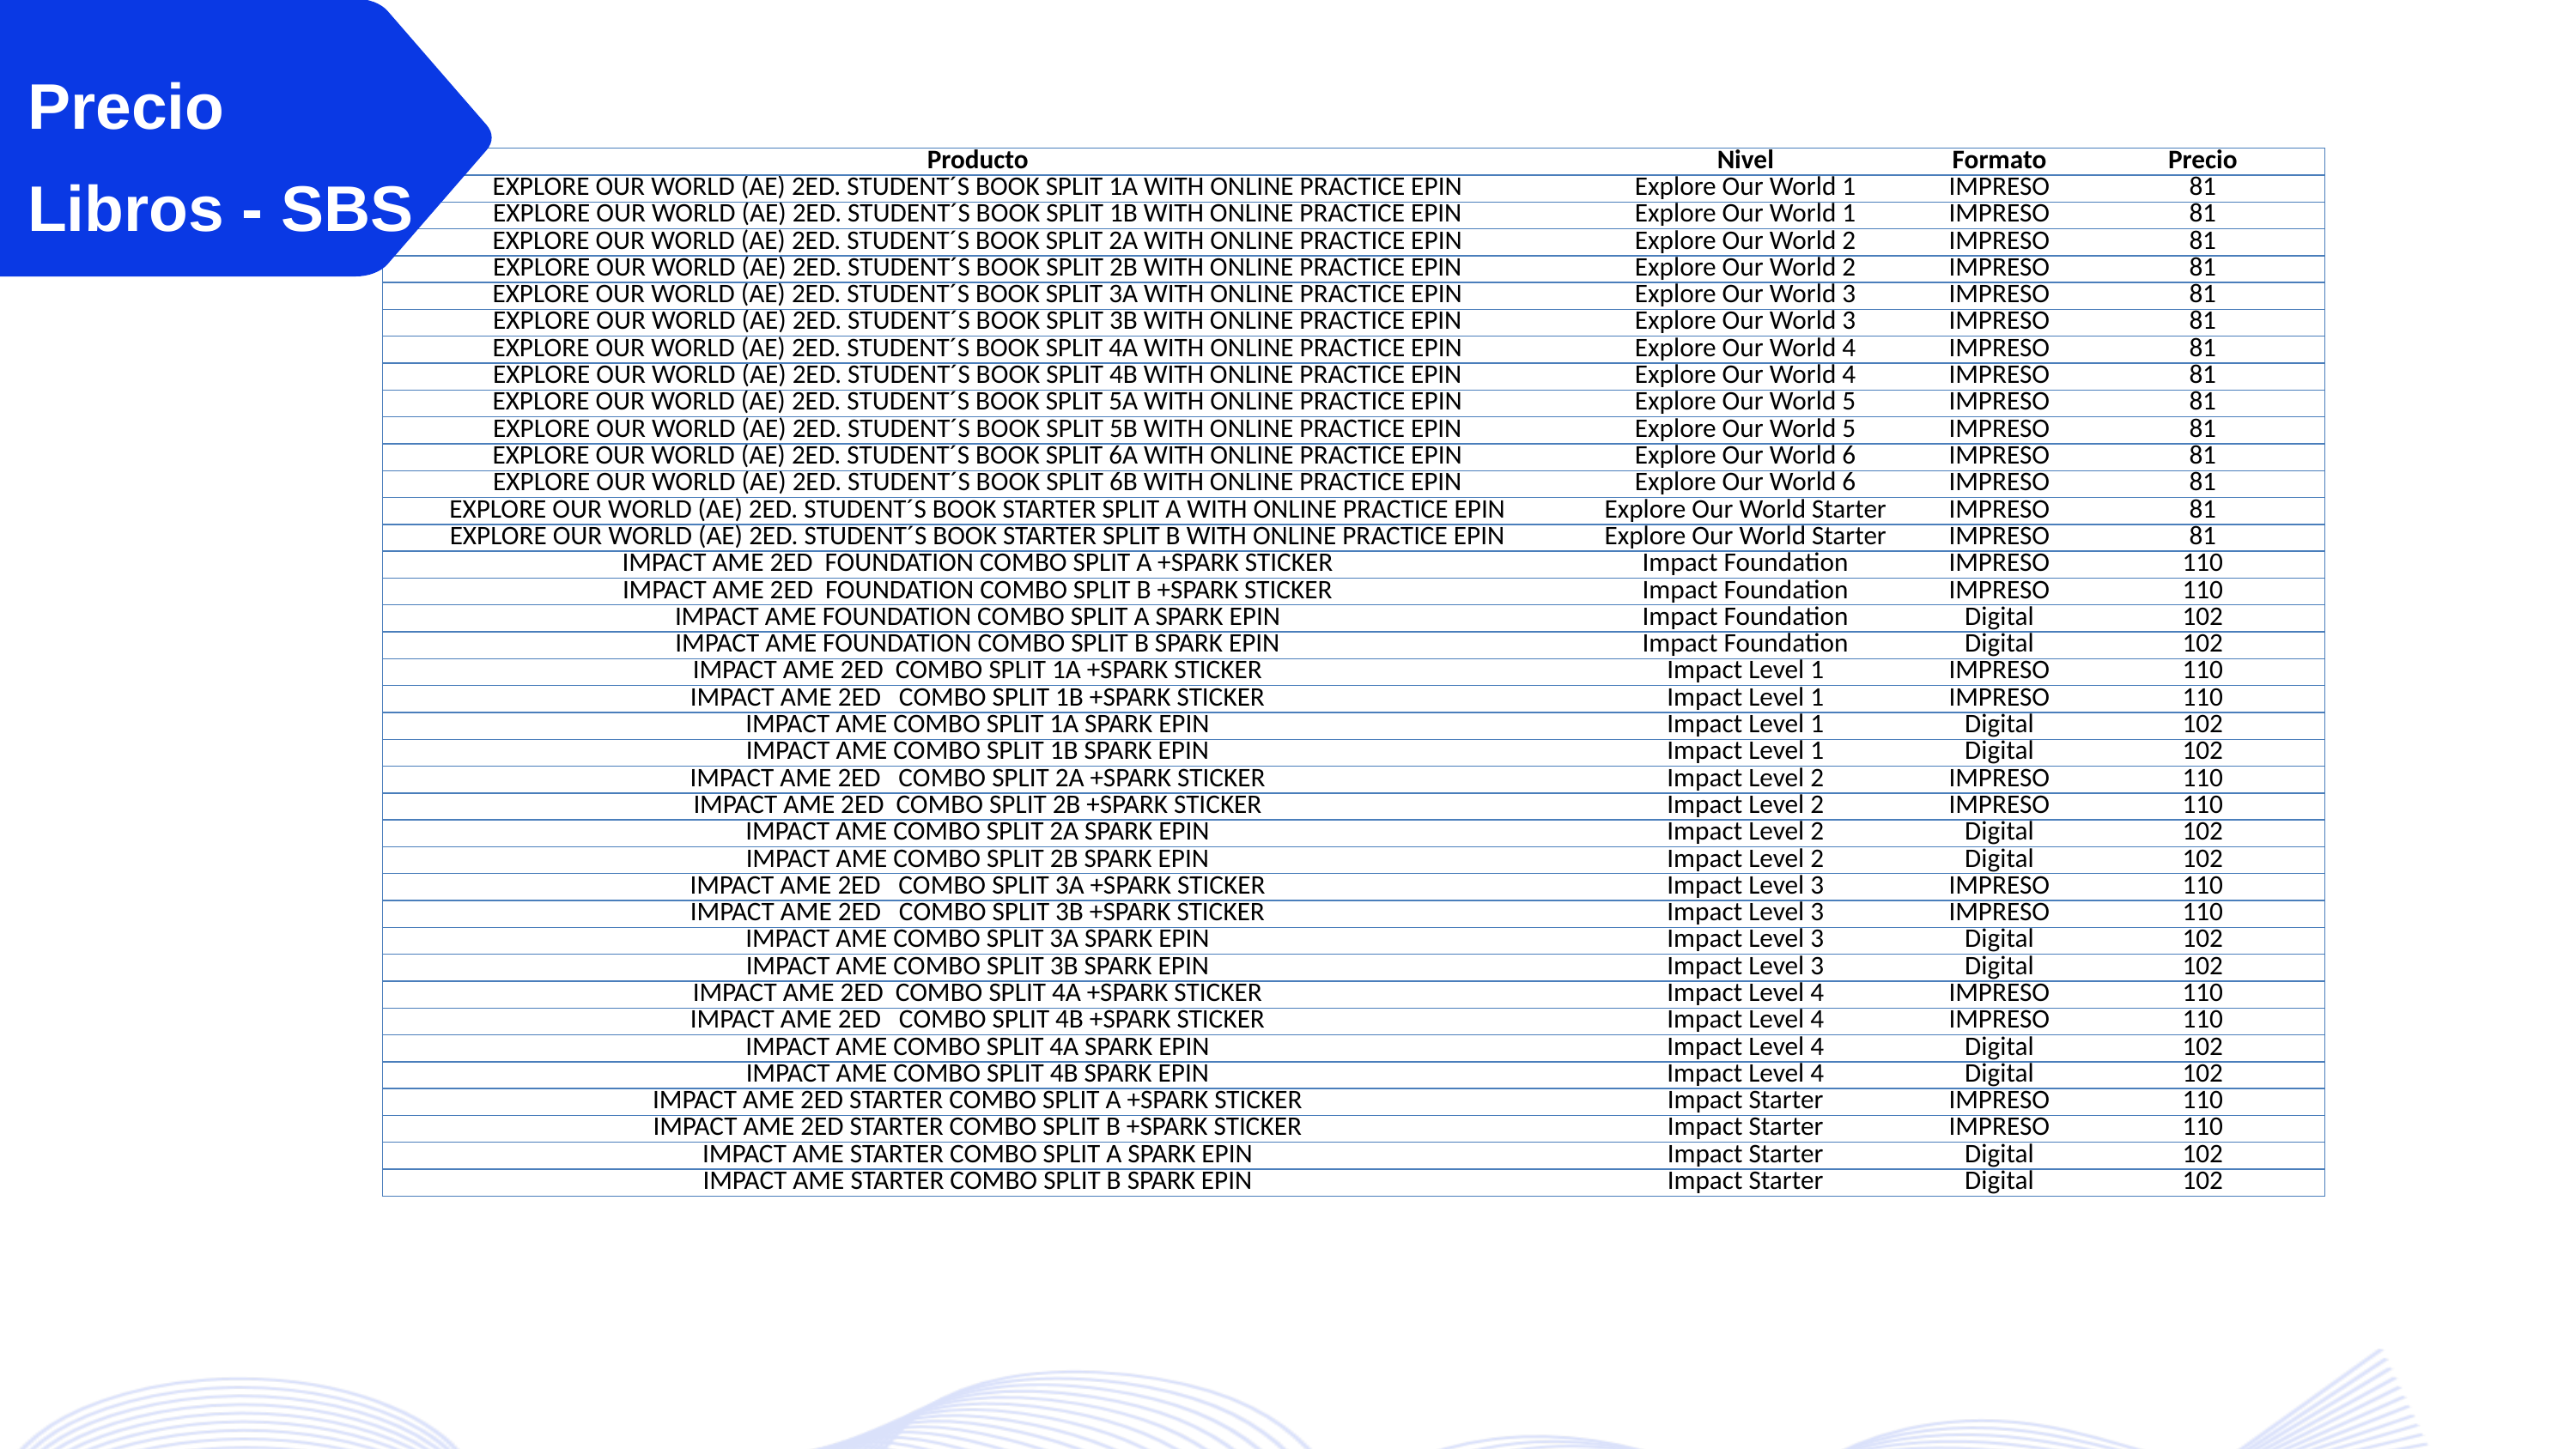

Precio
Libros - SBS
| Producto | Nivel | Formato | Precio |
| --- | --- | --- | --- |
| EXPLORE OUR WORLD (AE) 2ED. STUDENT´S BOOK SPLIT 1A WITH ONLINE PRACTICE EPIN | Explore Our World 1 | IMPRESO | 81 |
| EXPLORE OUR WORLD (AE) 2ED. STUDENT´S BOOK SPLIT 1B WITH ONLINE PRACTICE EPIN | Explore Our World 1 | IMPRESO | 81 |
| EXPLORE OUR WORLD (AE) 2ED. STUDENT´S BOOK SPLIT 2A WITH ONLINE PRACTICE EPIN | Explore Our World 2 | IMPRESO | 81 |
| EXPLORE OUR WORLD (AE) 2ED. STUDENT´S BOOK SPLIT 2B WITH ONLINE PRACTICE EPIN | Explore Our World 2 | IMPRESO | 81 |
| EXPLORE OUR WORLD (AE) 2ED. STUDENT´S BOOK SPLIT 3A WITH ONLINE PRACTICE EPIN | Explore Our World 3 | IMPRESO | 81 |
| EXPLORE OUR WORLD (AE) 2ED. STUDENT´S BOOK SPLIT 3B WITH ONLINE PRACTICE EPIN | Explore Our World 3 | IMPRESO | 81 |
| EXPLORE OUR WORLD (AE) 2ED. STUDENT´S BOOK SPLIT 4A WITH ONLINE PRACTICE EPIN | Explore Our World 4 | IMPRESO | 81 |
| EXPLORE OUR WORLD (AE) 2ED. STUDENT´S BOOK SPLIT 4B WITH ONLINE PRACTICE EPIN | Explore Our World 4 | IMPRESO | 81 |
| EXPLORE OUR WORLD (AE) 2ED. STUDENT´S BOOK SPLIT 5A WITH ONLINE PRACTICE EPIN | Explore Our World 5 | IMPRESO | 81 |
| EXPLORE OUR WORLD (AE) 2ED. STUDENT´S BOOK SPLIT 5B WITH ONLINE PRACTICE EPIN | Explore Our World 5 | IMPRESO | 81 |
| EXPLORE OUR WORLD (AE) 2ED. STUDENT´S BOOK SPLIT 6A WITH ONLINE PRACTICE EPIN | Explore Our World 6 | IMPRESO | 81 |
| EXPLORE OUR WORLD (AE) 2ED. STUDENT´S BOOK SPLIT 6B WITH ONLINE PRACTICE EPIN | Explore Our World 6 | IMPRESO | 81 |
| EXPLORE OUR WORLD (AE) 2ED. STUDENT´S BOOK STARTER SPLIT A WITH ONLINE PRACTICE EPIN | Explore Our World Starter | IMPRESO | 81 |
| EXPLORE OUR WORLD (AE) 2ED. STUDENT´S BOOK STARTER SPLIT B WITH ONLINE PRACTICE EPIN | Explore Our World Starter | IMPRESO | 81 |
| IMPACT AME 2ED FOUNDATION COMBO SPLIT A +SPARK STICKER | Impact Foundation | IMPRESO | 110 |
| IMPACT AME 2ED FOUNDATION COMBO SPLIT B +SPARK STICKER | Impact Foundation | IMPRESO | 110 |
| IMPACT AME FOUNDATION COMBO SPLIT A SPARK EPIN | Impact Foundation | Digital | 102 |
| IMPACT AME FOUNDATION COMBO SPLIT B SPARK EPIN | Impact Foundation | Digital | 102 |
| IMPACT AME 2ED COMBO SPLIT 1A +SPARK STICKER | Impact Level 1 | IMPRESO | 110 |
| IMPACT AME 2ED COMBO SPLIT 1B +SPARK STICKER | Impact Level 1 | IMPRESO | 110 |
| IMPACT AME COMBO SPLIT 1A SPARK EPIN | Impact Level 1 | Digital | 102 |
| IMPACT AME COMBO SPLIT 1B SPARK EPIN | Impact Level 1 | Digital | 102 |
| IMPACT AME 2ED COMBO SPLIT 2A +SPARK STICKER | Impact Level 2 | IMPRESO | 110 |
| IMPACT AME 2ED COMBO SPLIT 2B +SPARK STICKER | Impact Level 2 | IMPRESO | 110 |
| IMPACT AME COMBO SPLIT 2A SPARK EPIN | Impact Level 2 | Digital | 102 |
| IMPACT AME COMBO SPLIT 2B SPARK EPIN | Impact Level 2 | Digital | 102 |
| IMPACT AME 2ED COMBO SPLIT 3A +SPARK STICKER | Impact Level 3 | IMPRESO | 110 |
| IMPACT AME 2ED COMBO SPLIT 3B +SPARK STICKER | Impact Level 3 | IMPRESO | 110 |
| IMPACT AME COMBO SPLIT 3A SPARK EPIN | Impact Level 3 | Digital | 102 |
| IMPACT AME COMBO SPLIT 3B SPARK EPIN | Impact Level 3 | Digital | 102 |
| IMPACT AME 2ED COMBO SPLIT 4A +SPARK STICKER | Impact Level 4 | IMPRESO | 110 |
| IMPACT AME 2ED COMBO SPLIT 4B +SPARK STICKER | Impact Level 4 | IMPRESO | 110 |
| IMPACT AME COMBO SPLIT 4A SPARK EPIN | Impact Level 4 | Digital | 102 |
| IMPACT AME COMBO SPLIT 4B SPARK EPIN | Impact Level 4 | Digital | 102 |
| IMPACT AME 2ED STARTER COMBO SPLIT A +SPARK STICKER | Impact Starter | IMPRESO | 110 |
| IMPACT AME 2ED STARTER COMBO SPLIT B +SPARK STICKER | Impact Starter | IMPRESO | 110 |
| IMPACT AME STARTER COMBO SPLIT A SPARK EPIN | Impact Starter | Digital | 102 |
| IMPACT AME STARTER COMBO SPLIT B SPARK EPIN | Impact Starter | Digital | 102 |